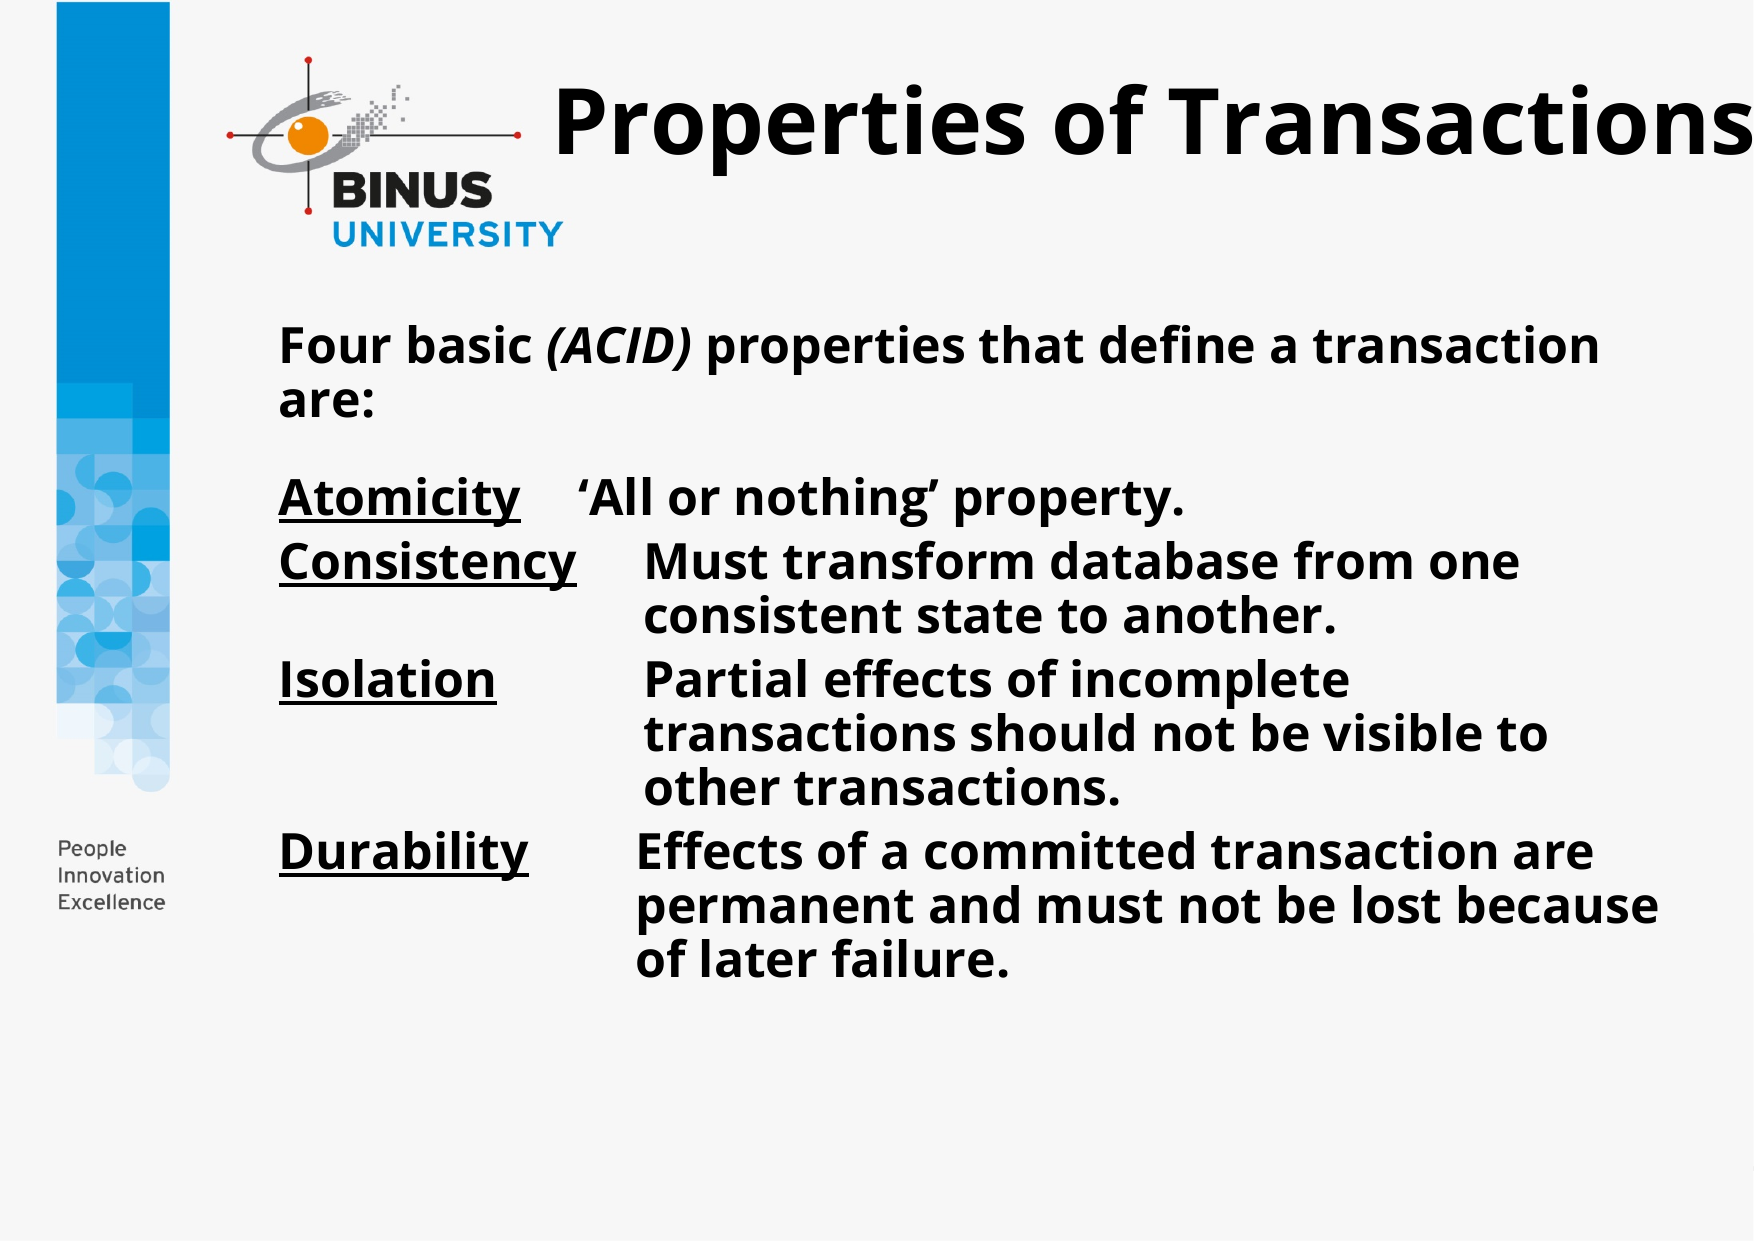

# Properties of Transactions
Four basic (ACID) properties that define a transaction are:

Atomicity 	‘All or nothing’ property.
Consistency	Must transform database from one consistent state to another.
Isolation 	Partial effects of incomplete transactions should not be visible to other transactions.
Durability	Effects of a committed transaction are permanent and must not be lost because of later failure.